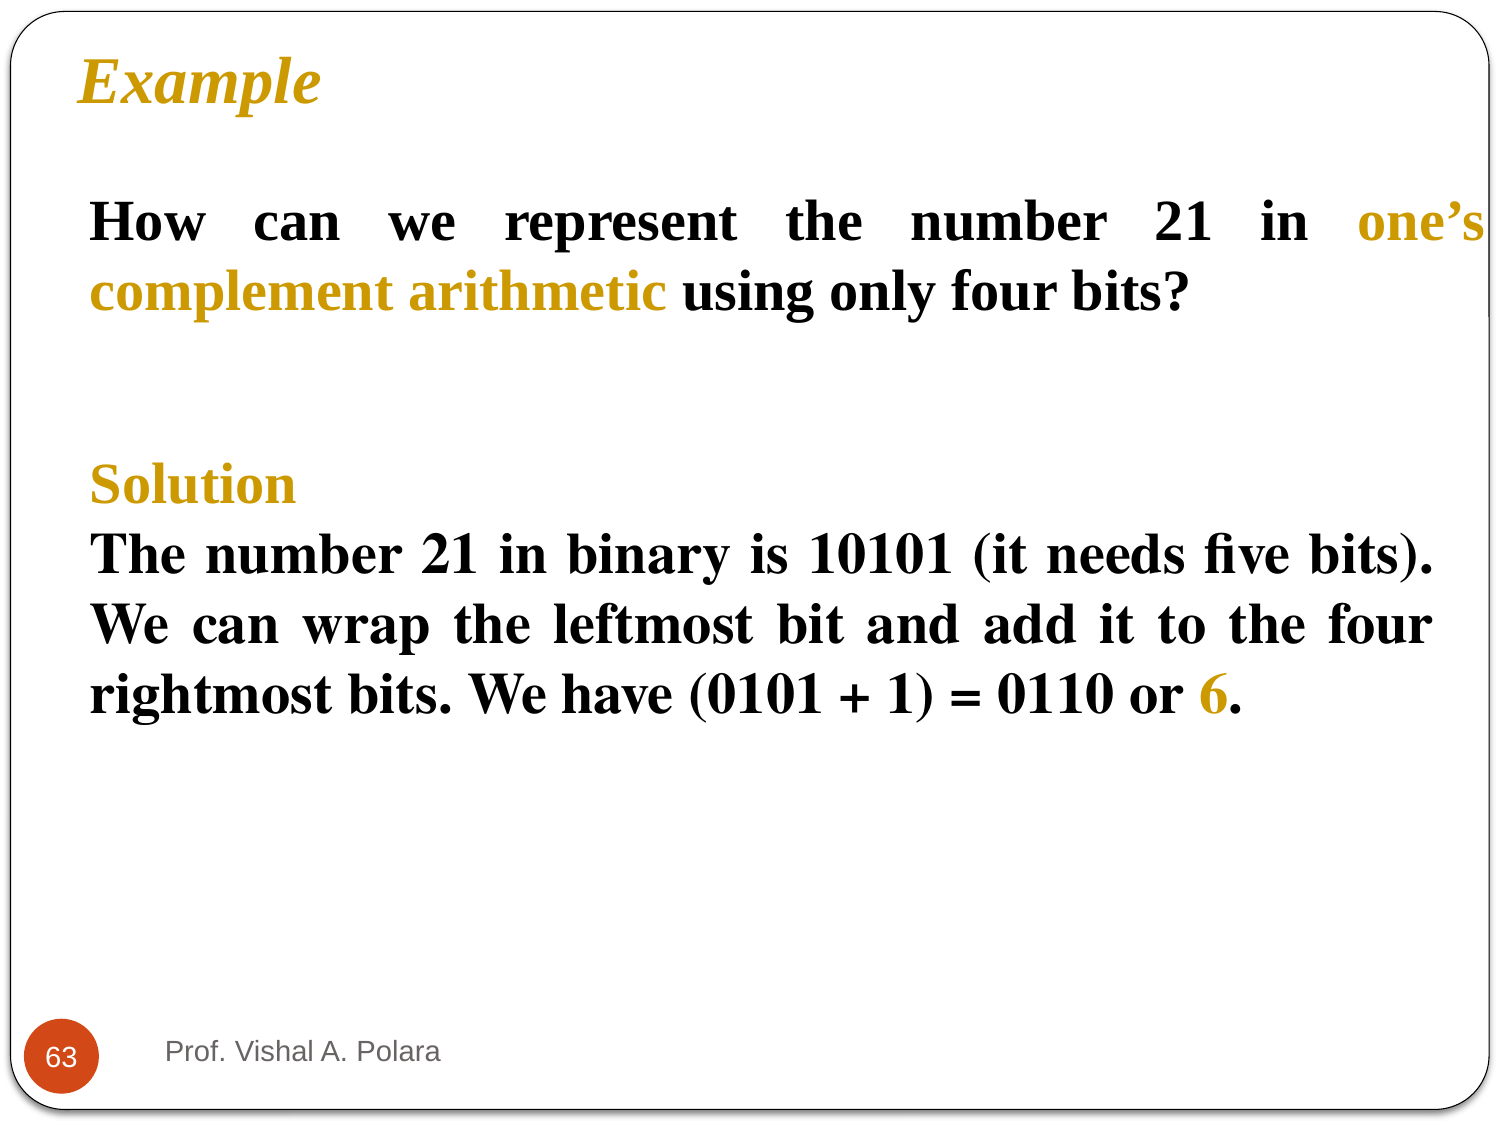

Example
How can we represent the number 21 in one’s complement arithmetic using only four bits?
Solution
The number 21 in binary is 10101 (it needs five bits). We can wrap the leftmost bit and add it to the four rightmost bits. We have (0101 + 1) = 0110 or 6.
Prof. Vishal A. Polara
63